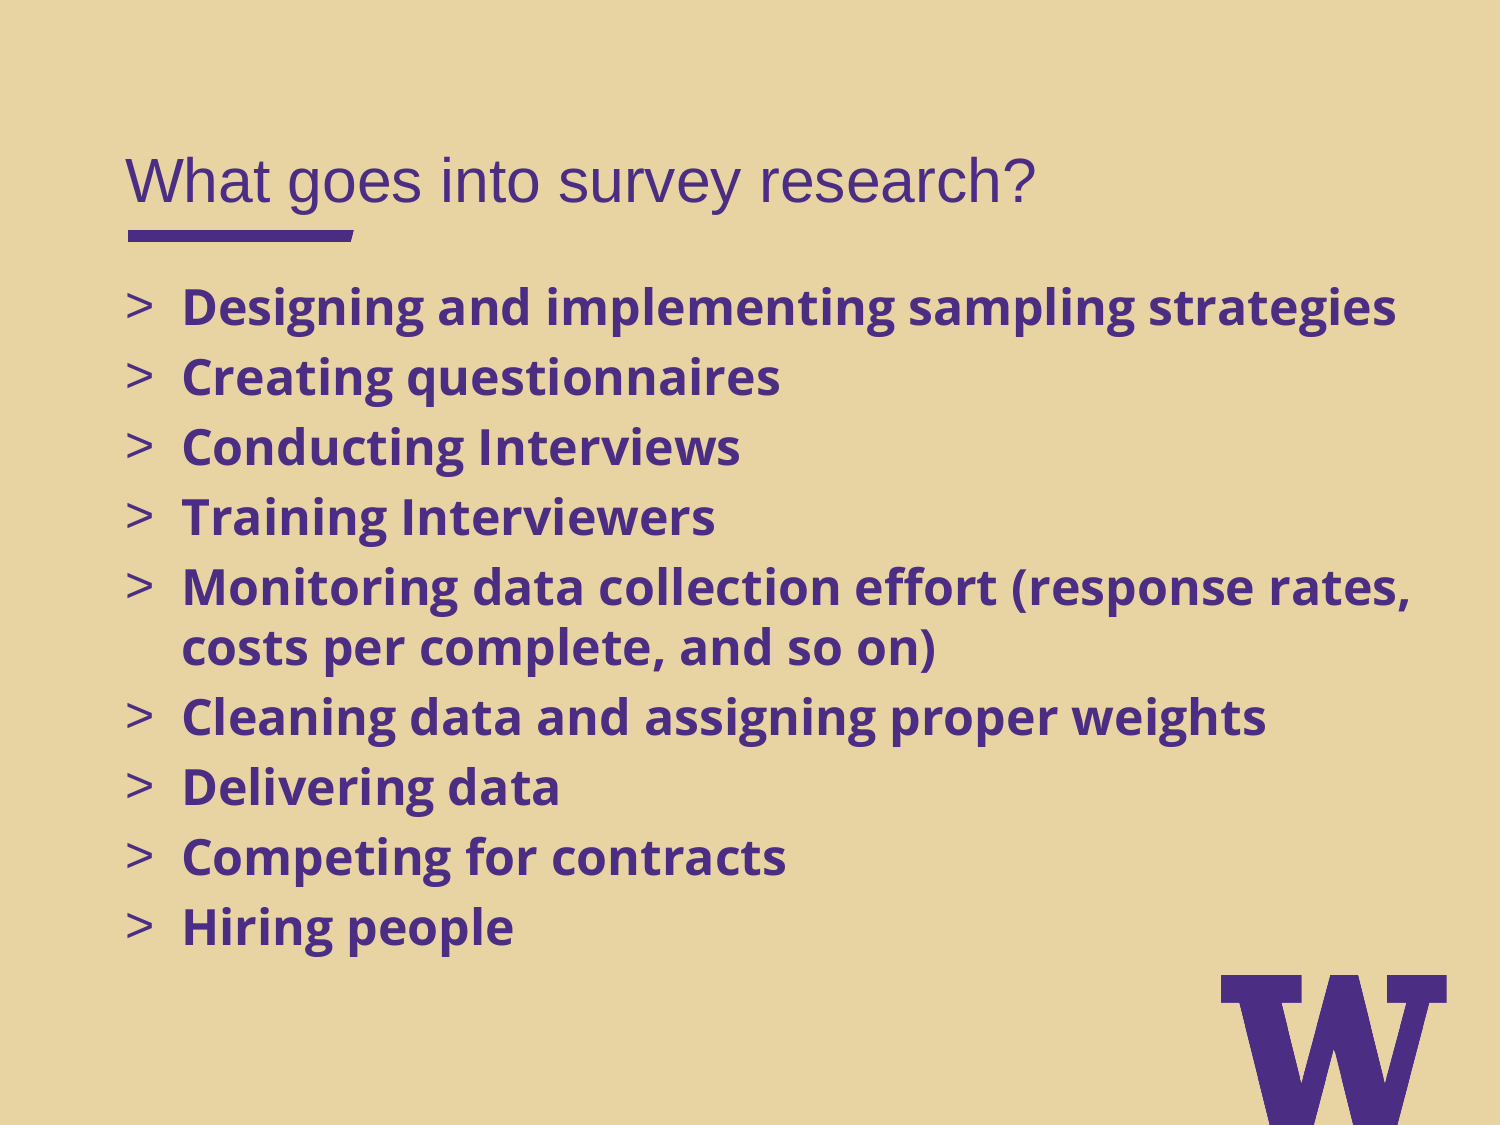

What goes into survey research?
Designing and implementing sampling strategies
Creating questionnaires
Conducting Interviews
Training Interviewers
Monitoring data collection effort (response rates, costs per complete, and so on)
Cleaning data and assigning proper weights
Delivering data
Competing for contracts
Hiring people